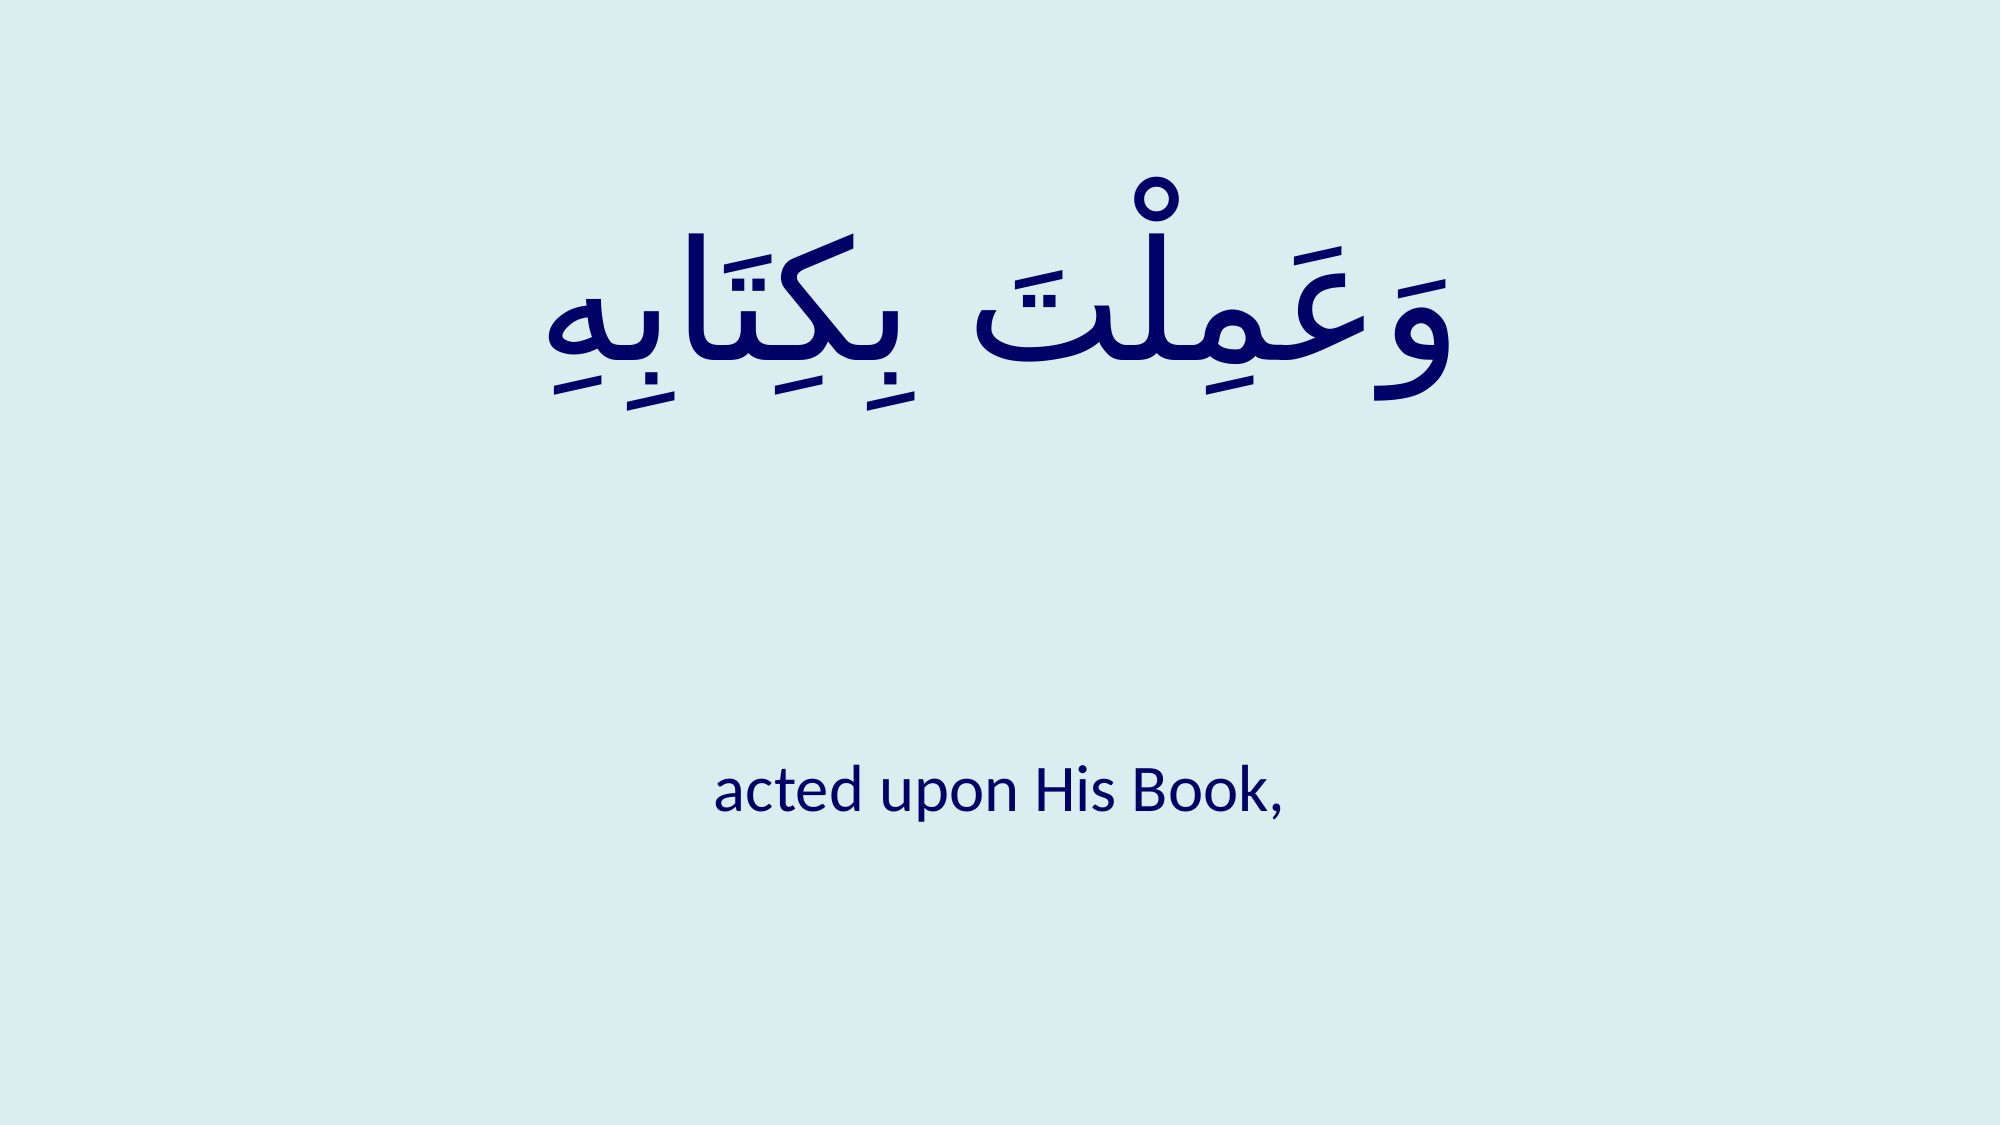

# وَعَمِلْتَ بِكِتَابِهِ
acted upon His Book,